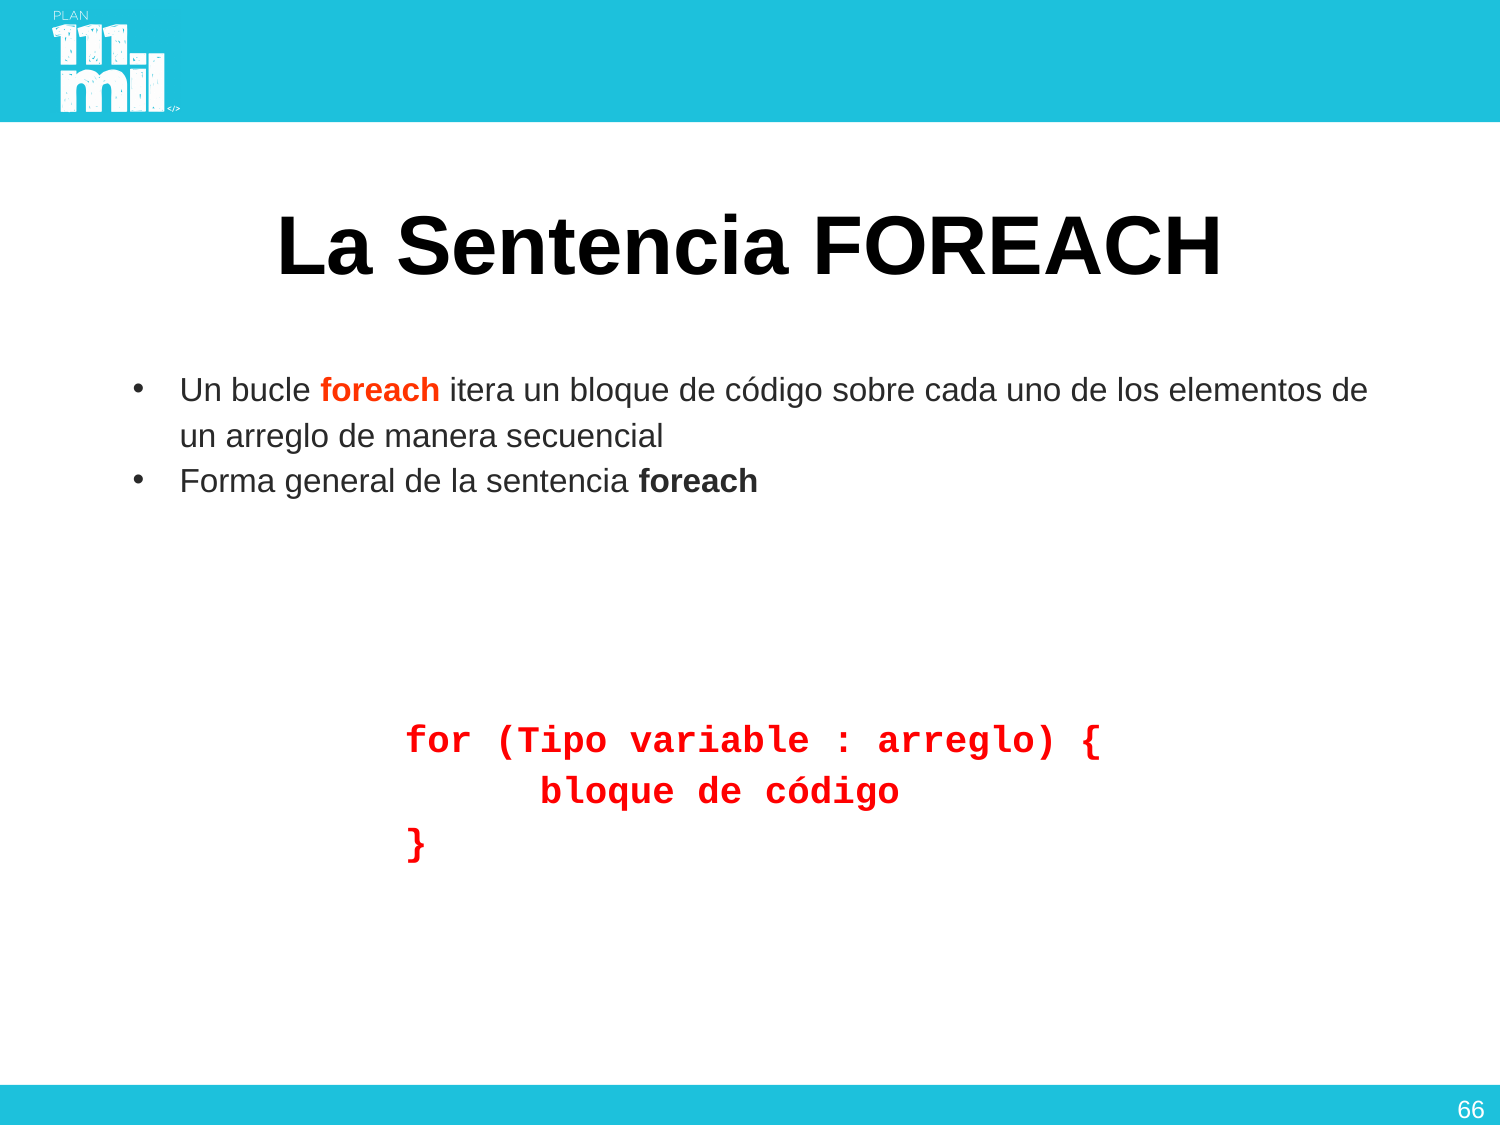

# La Sentencia FOREACH
Un bucle foreach itera un bloque de código sobre cada uno de los elementos de un arreglo de manera secuencial
Forma general de la sentencia foreach

for (Tipo variable : arreglo) {
      bloque de código
}
66